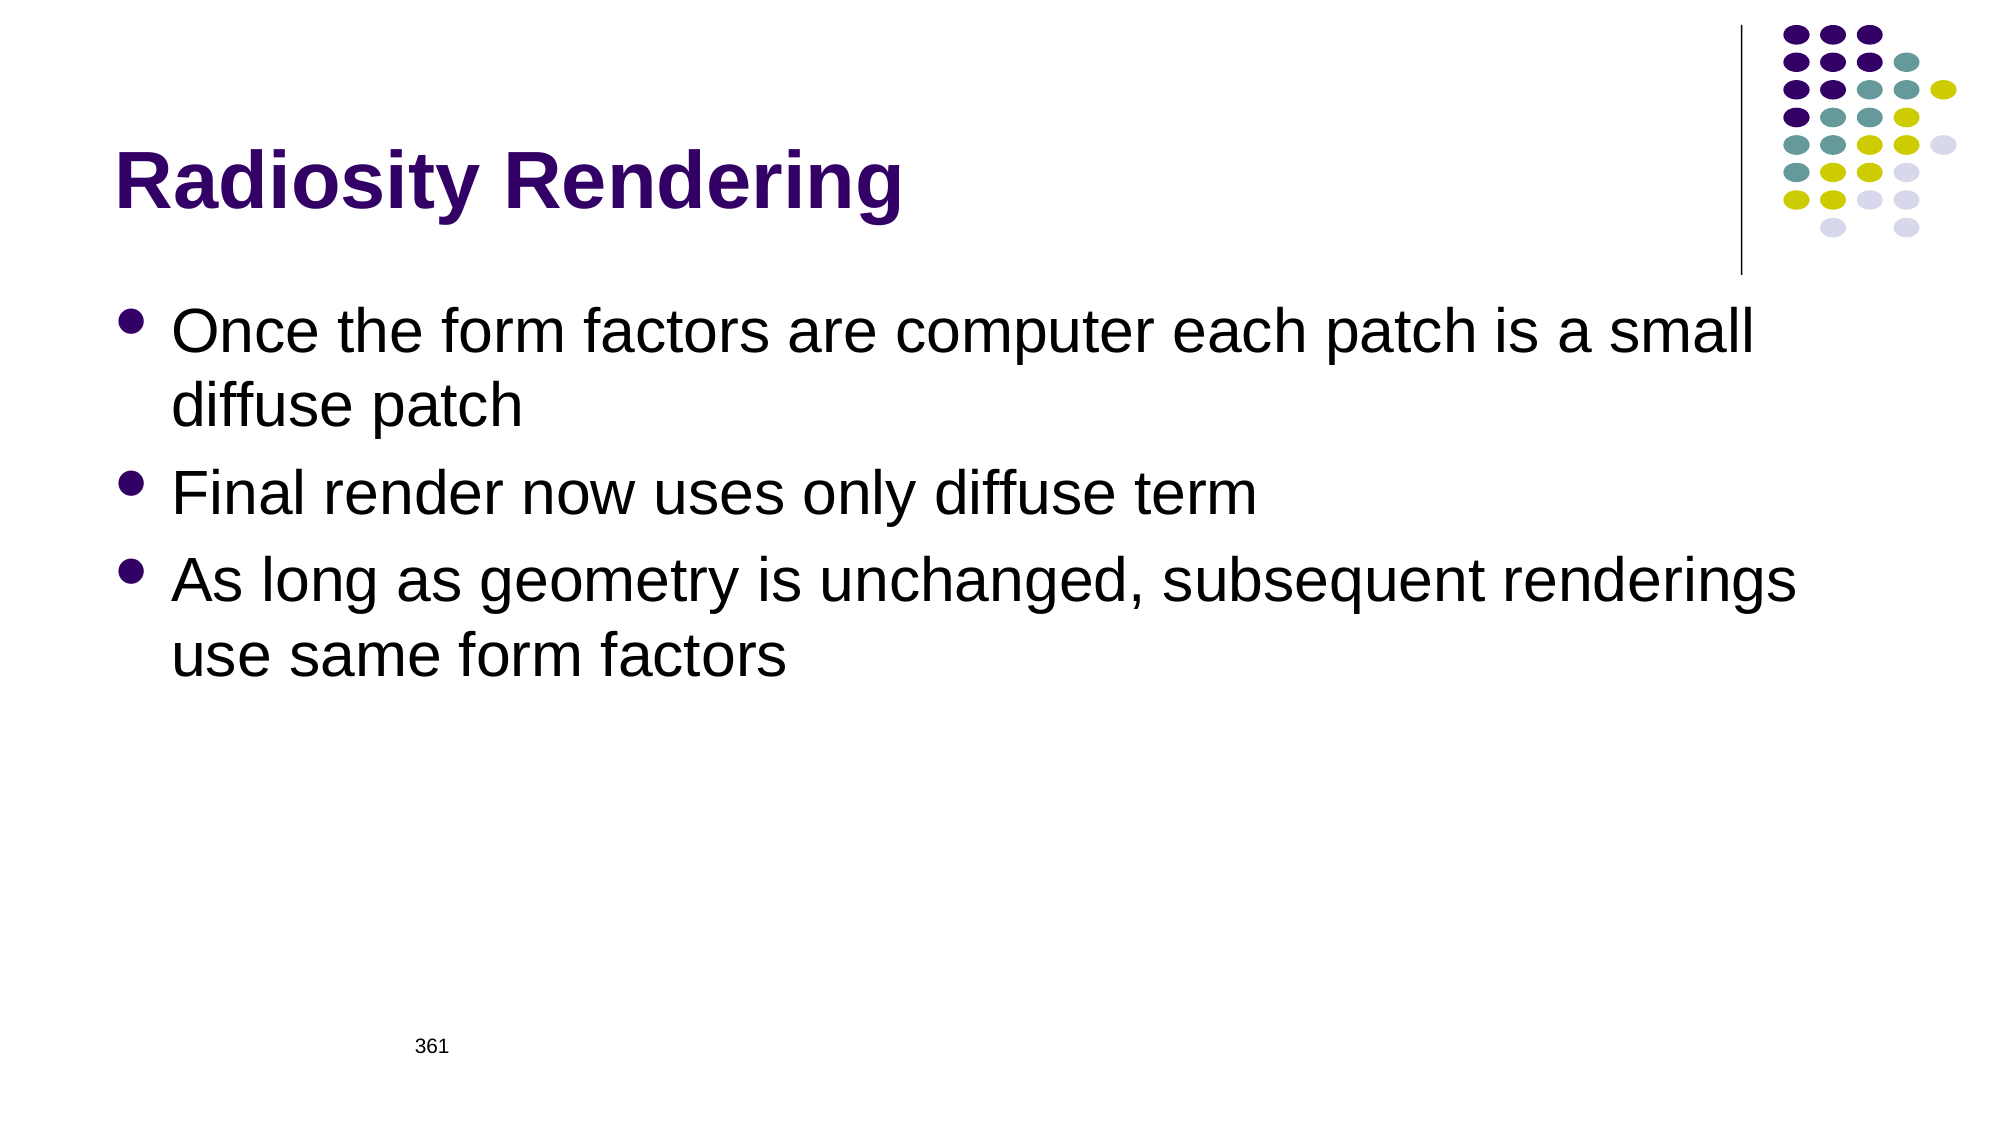

# Radiosity Rendering
Once the form factors are computer each patch is a small diffuse patch
Final render now uses only diffuse term
As long as geometry is unchanged, subsequent renderings use same form factors
361